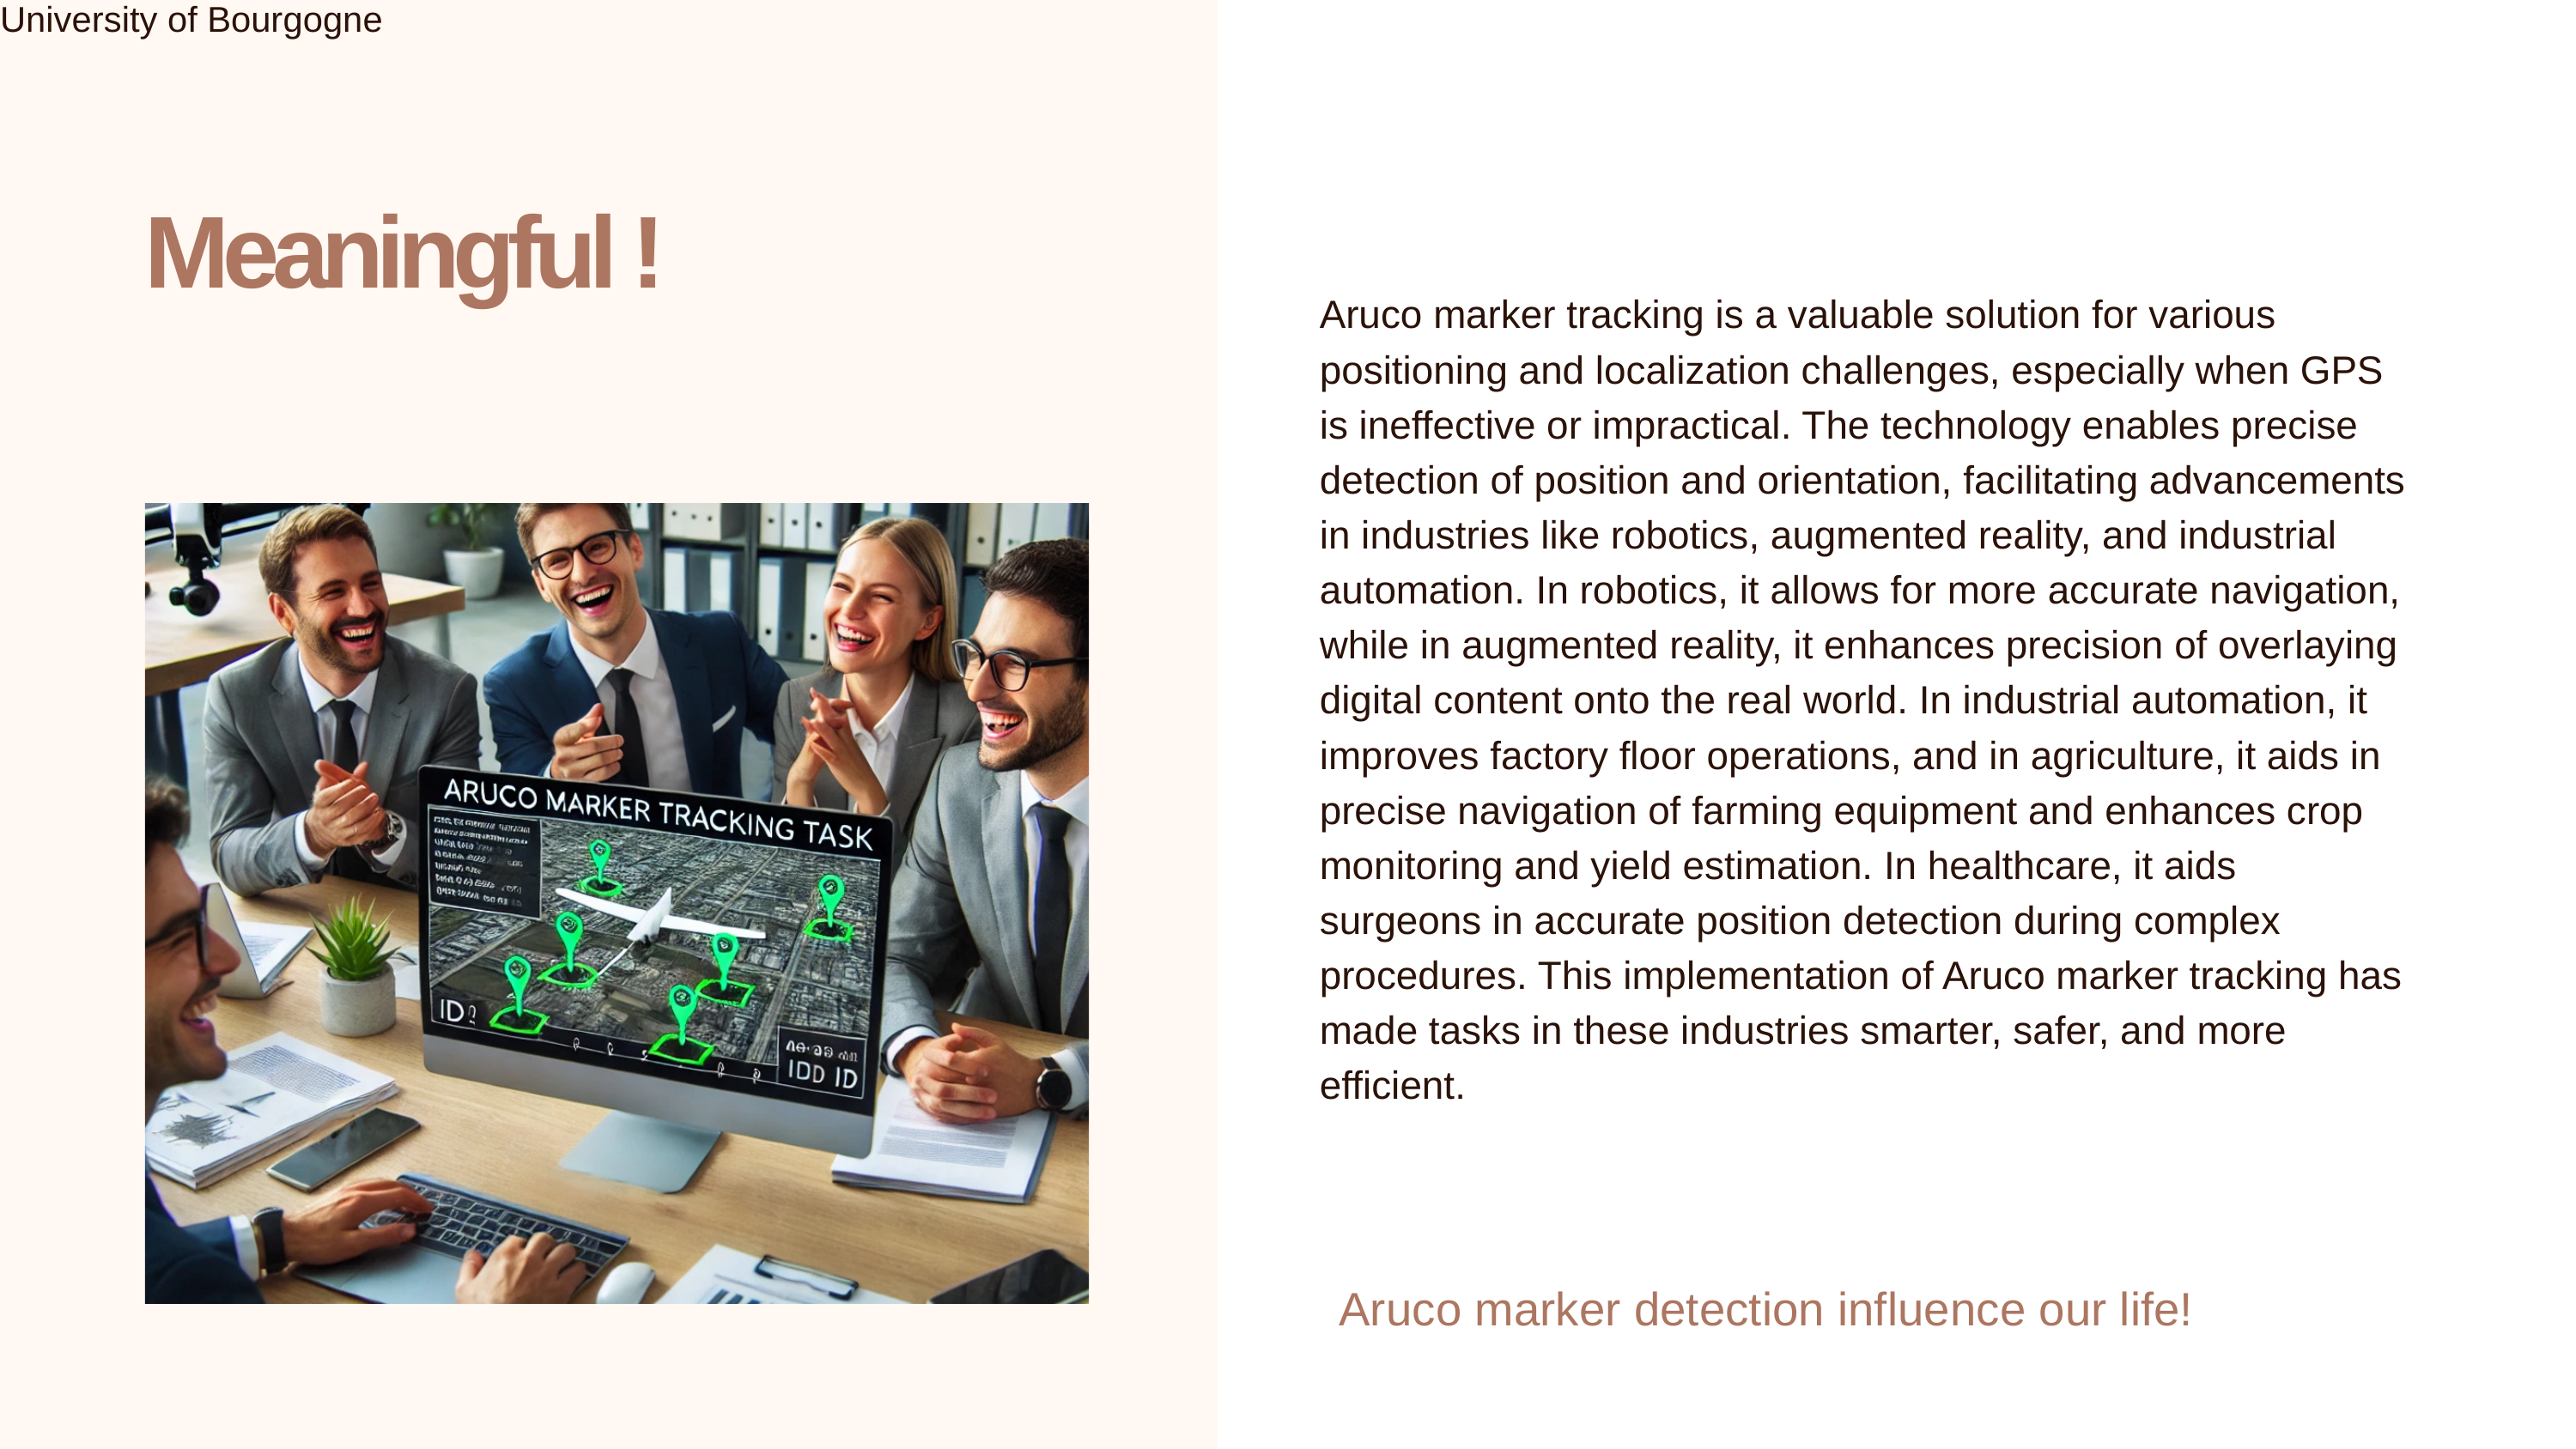

University of Bourgogne
Meaningful !
Aruco marker tracking is a valuable solution for various positioning and localization challenges, especially when GPS is ineffective or impractical. The technology enables precise detection of position and orientation, facilitating advancements in industries like robotics, augmented reality, and industrial automation. In robotics, it allows for more accurate navigation, while in augmented reality, it enhances precision of overlaying digital content onto the real world. In industrial automation, it improves factory floor operations, and in agriculture, it aids in precise navigation of farming equipment and enhances crop monitoring and yield estimation. In healthcare, it aids surgeons in accurate position detection during complex procedures. This implementation of Aruco marker tracking has made tasks in these industries smarter, safer, and more efficient.

Aruco marker detection influence our life!